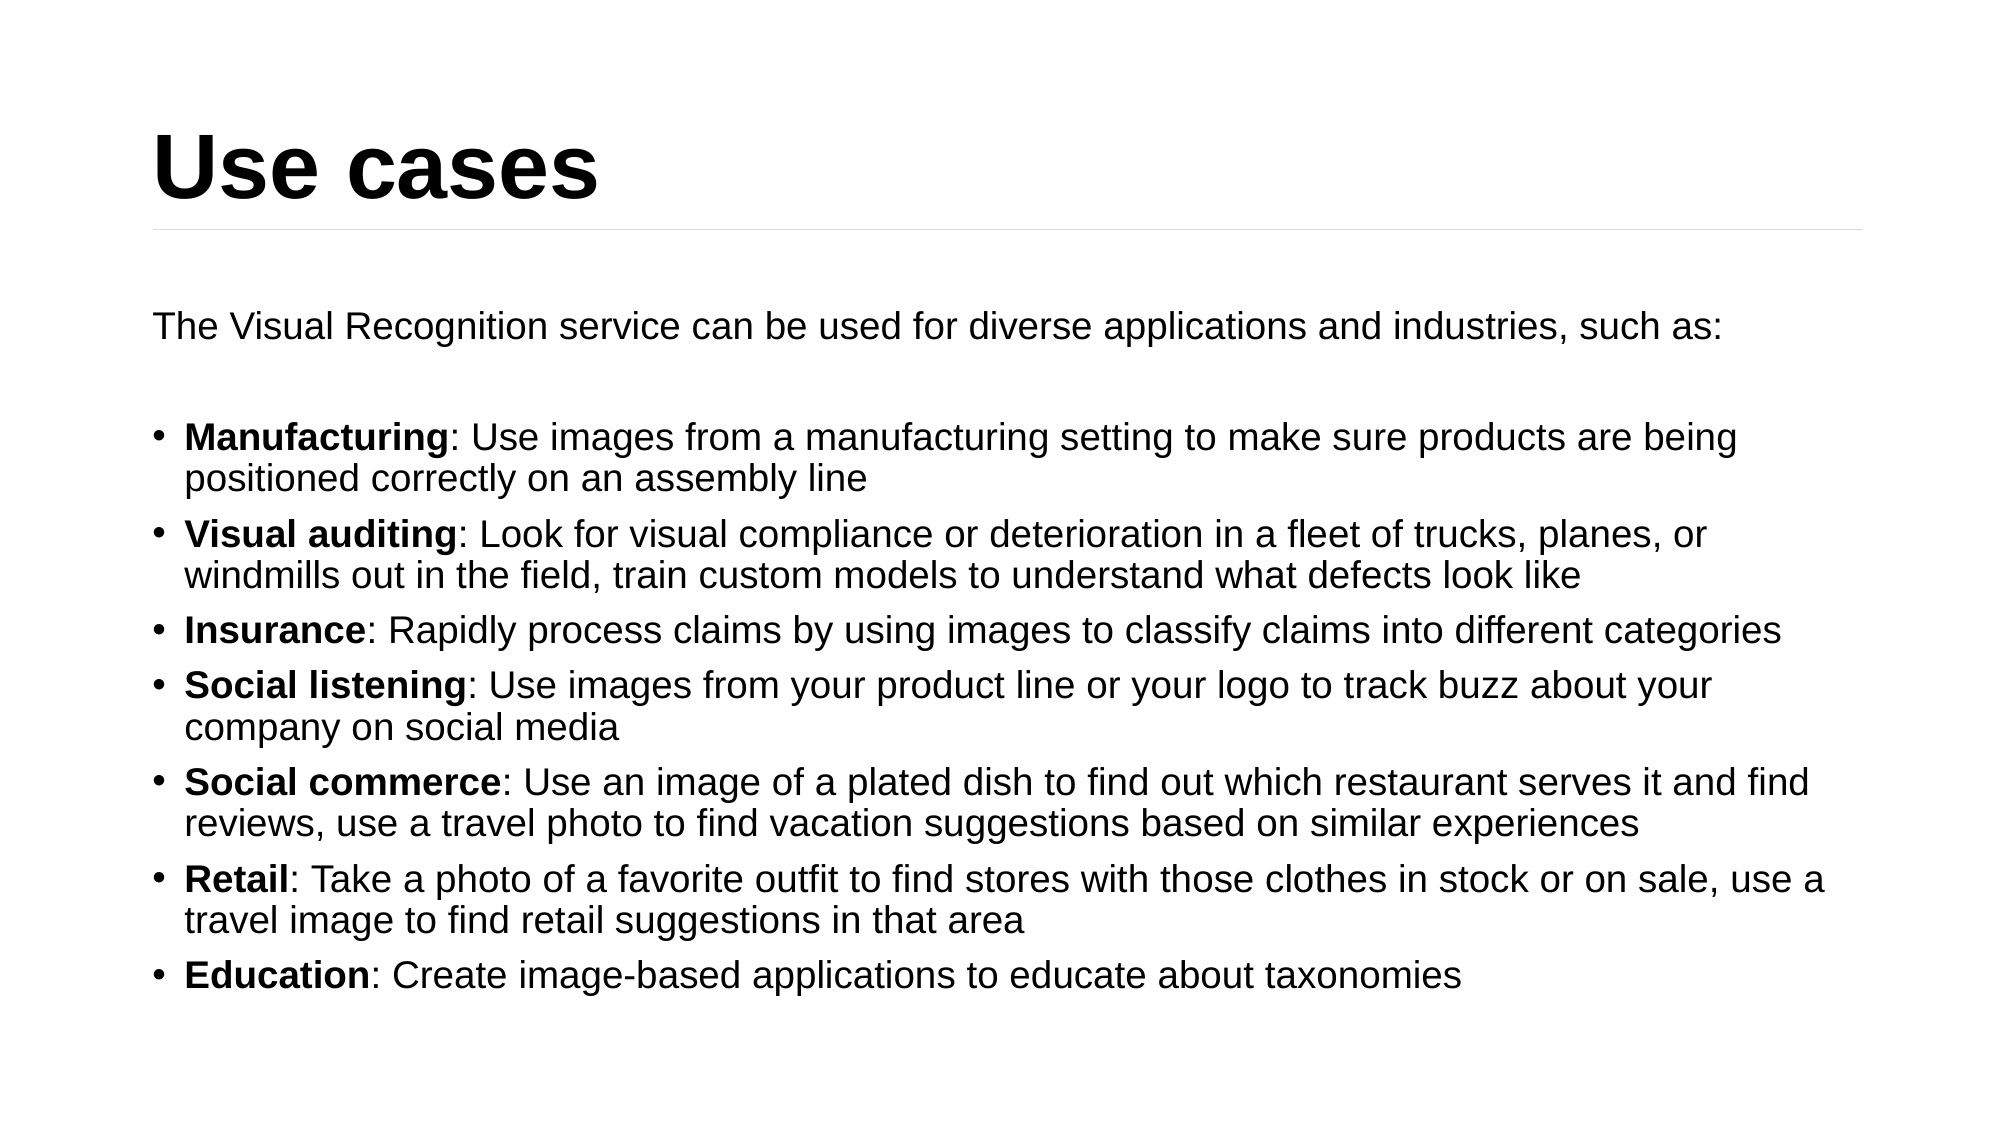

# Use cases
The Visual Recognition service can be used for diverse applications and industries, such as:

Manufacturing: Use images from a manufacturing setting to make sure products are being positioned correctly on an assembly line
Visual auditing: Look for visual compliance or deterioration in a fleet of trucks, planes, or windmills out in the field, train custom models to understand what defects look like
Insurance: Rapidly process claims by using images to classify claims into different categories
Social listening: Use images from your product line or your logo to track buzz about your company on social media
Social commerce: Use an image of a plated dish to find out which restaurant serves it and find reviews, use a travel photo to find vacation suggestions based on similar experiences
Retail: Take a photo of a favorite outfit to find stores with those clothes in stock or on sale, use a travel image to find retail suggestions in that area
Education: Create image-based applications to educate about taxonomies